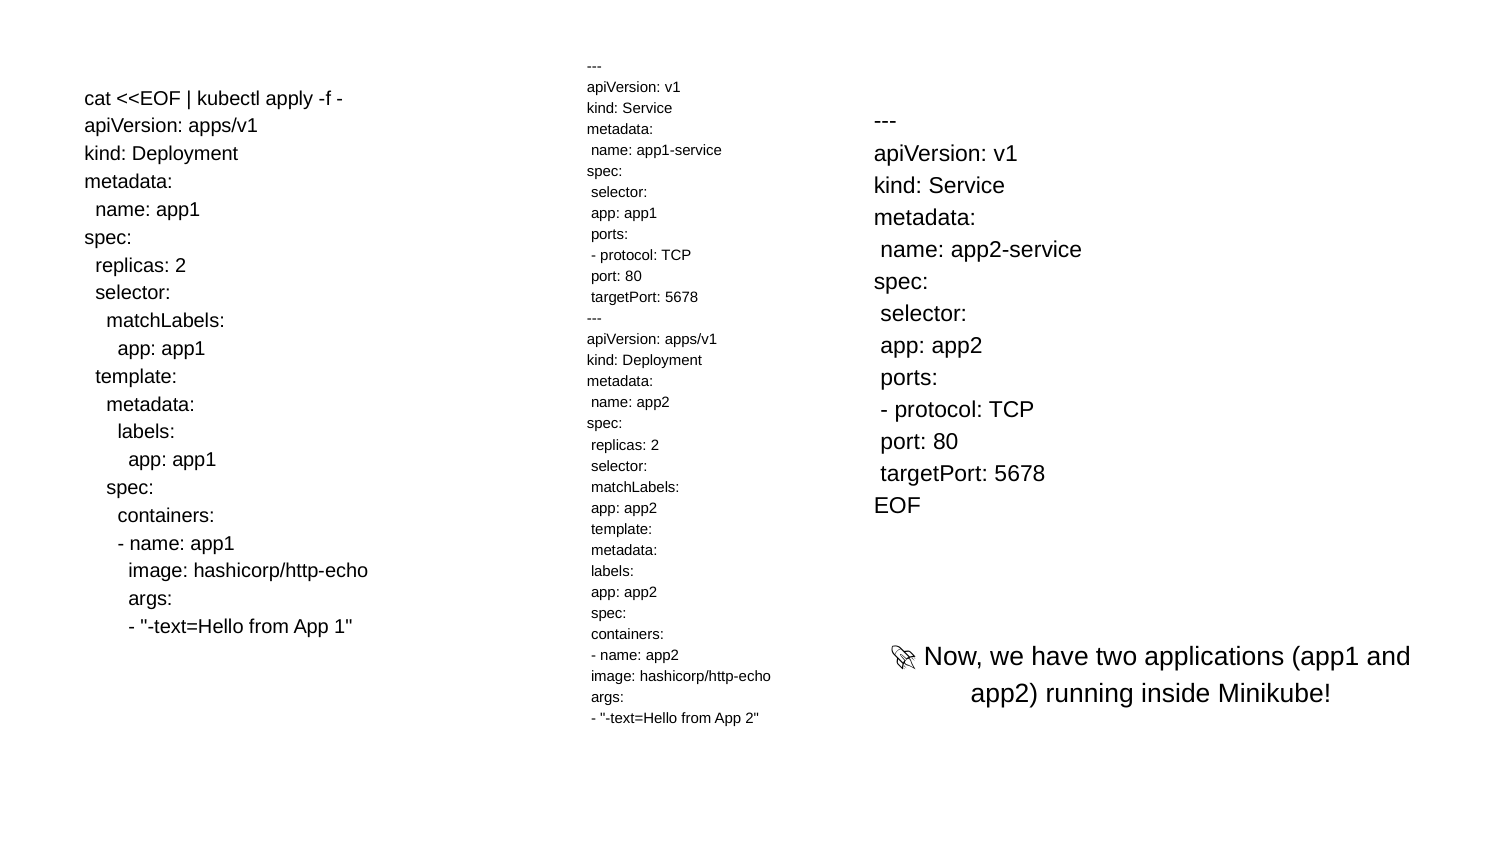

---
apiVersion: v1
kind: Service
metadata:
 name: app1-service
spec:
 selector:
 app: app1
 ports:
 - protocol: TCP
 port: 80
 targetPort: 5678
---
apiVersion: apps/v1
kind: Deployment
metadata:
 name: app2
spec:
 replicas: 2
 selector:
 matchLabels:
 app: app2
 template:
 metadata:
 labels:
 app: app2
 spec:
 containers:
 - name: app2
 image: hashicorp/http-echo
 args:
 - "-text=Hello from App 2"

cat <<EOF | kubectl apply -f -
apiVersion: apps/v1
kind: Deployment
metadata:
  name: app1
spec:
  replicas: 2
  selector:
    matchLabels:
      app: app1
  template:
    metadata:
      labels:
        app: app1
    spec:
      containers:
      - name: app1
        image: hashicorp/http-echo
        args:
        - "-text=Hello from App 1"

---
apiVersion: v1
kind: Service
metadata:
 name: app2-service
spec:
 selector:
 app: app2
 ports:
 - protocol: TCP
 port: 80
 targetPort: 5678
EOF
🚀 Now, we have two applications (app1 and app2) running inside Minikube!